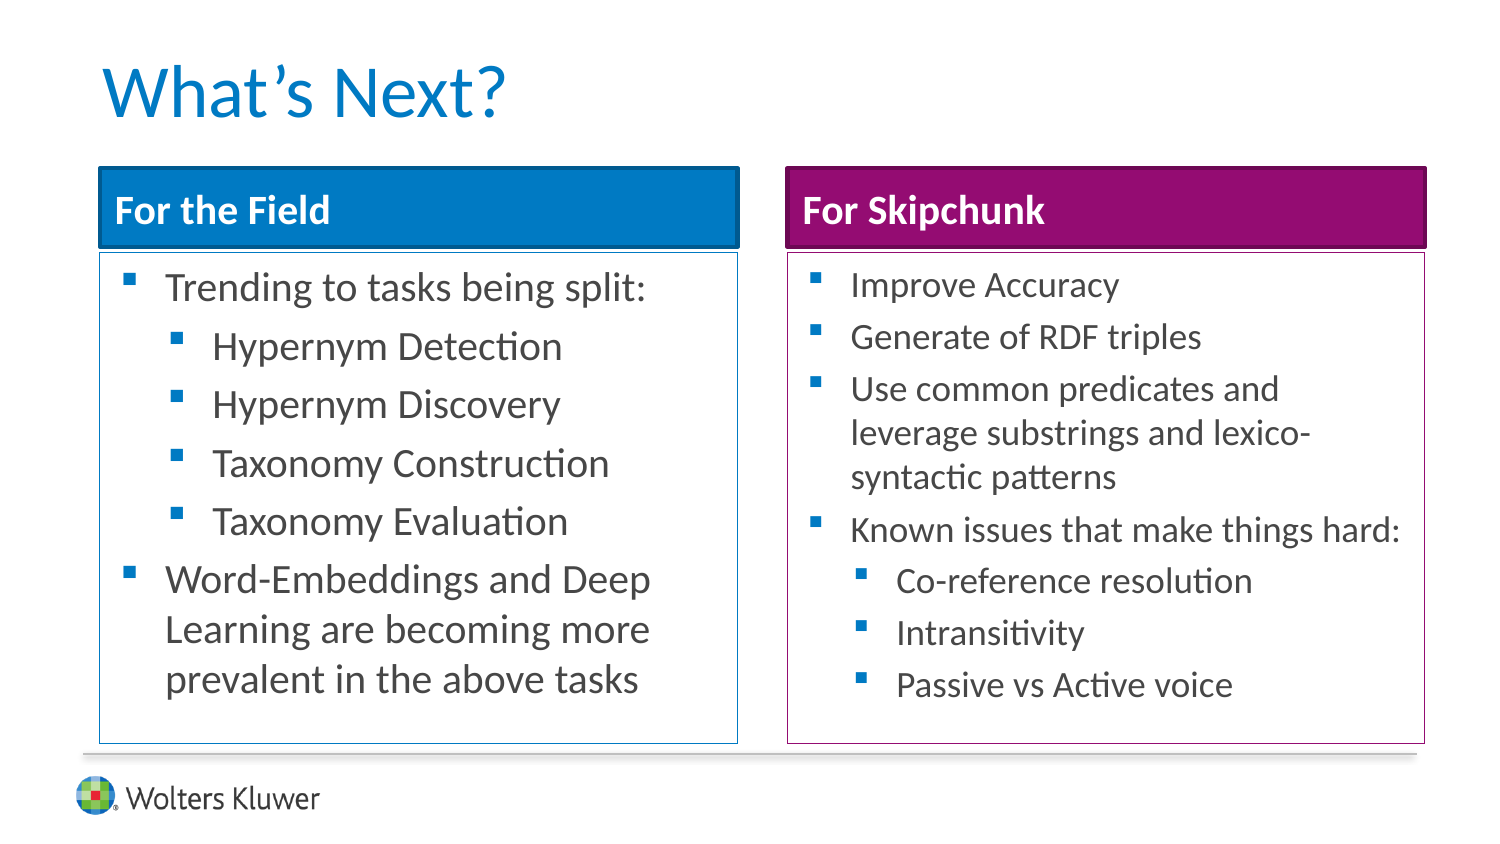

# What’s Next?
For the Field
For Skipchunk
Trending to tasks being split:
Hypernym Detection
Hypernym Discovery
Taxonomy Construction
Taxonomy Evaluation
Word-Embeddings and Deep Learning are becoming more prevalent in the above tasks
Improve Accuracy
Generate of RDF triples
Use common predicates and leverage substrings and lexico-syntactic patterns
Known issues that make things hard:
Co-reference resolution
Intransitivity
Passive vs Active voice